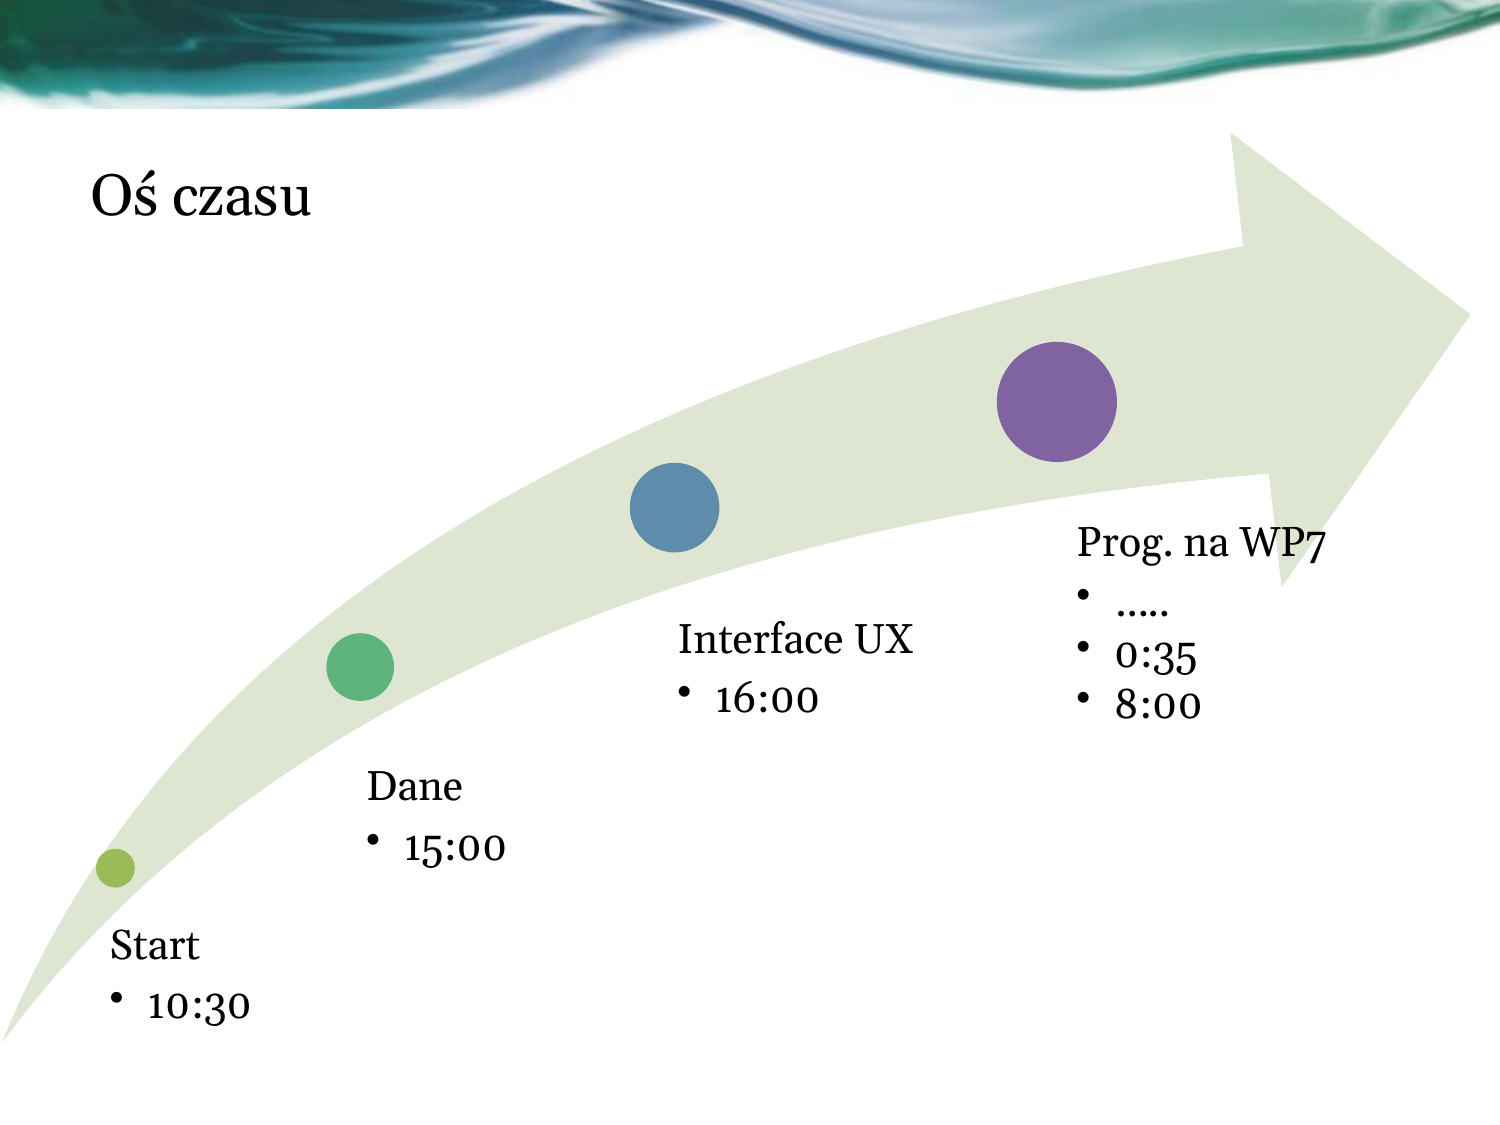

Start
10:30
Dane
15:00
Interface UX
16:00
Prog. na WP7
…..
0:35
8:00
# Oś czasu